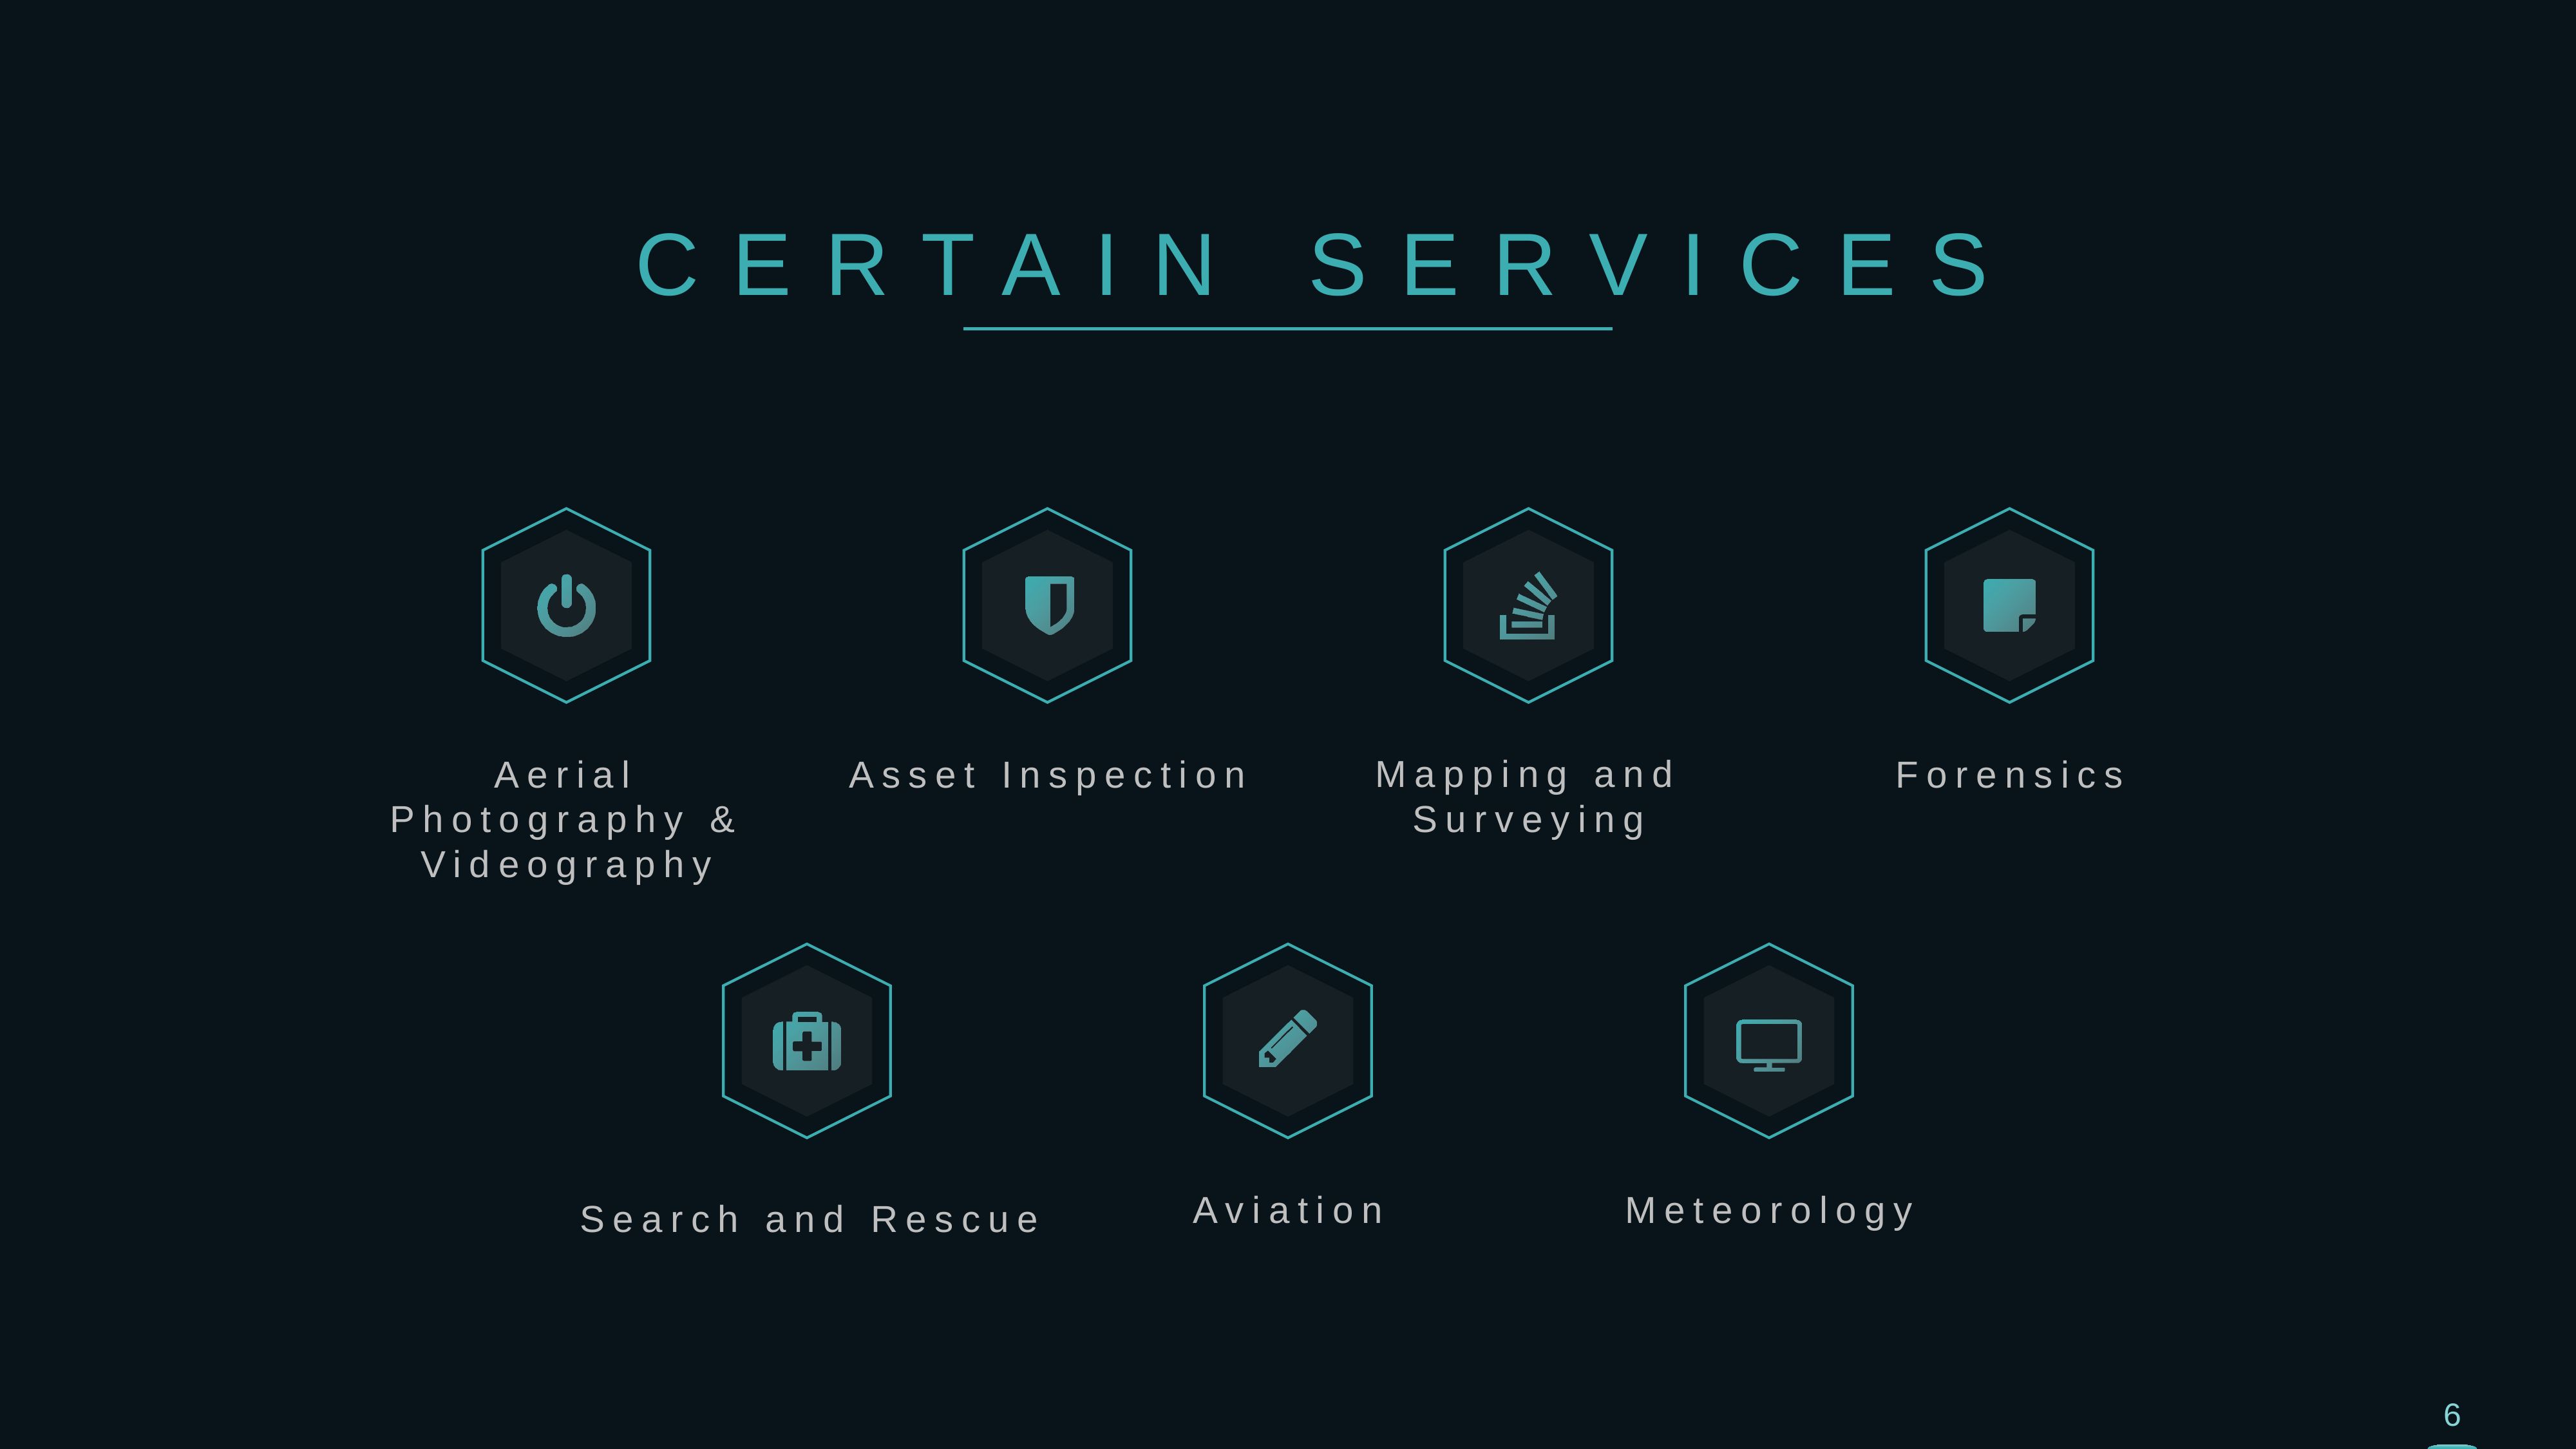

CERTAIN SERVICES

Aerial Photography & Videography
Asset Inspection
Mapping and Surveying
Forensics

Aviation
Meteorology
Search and Rescue
6